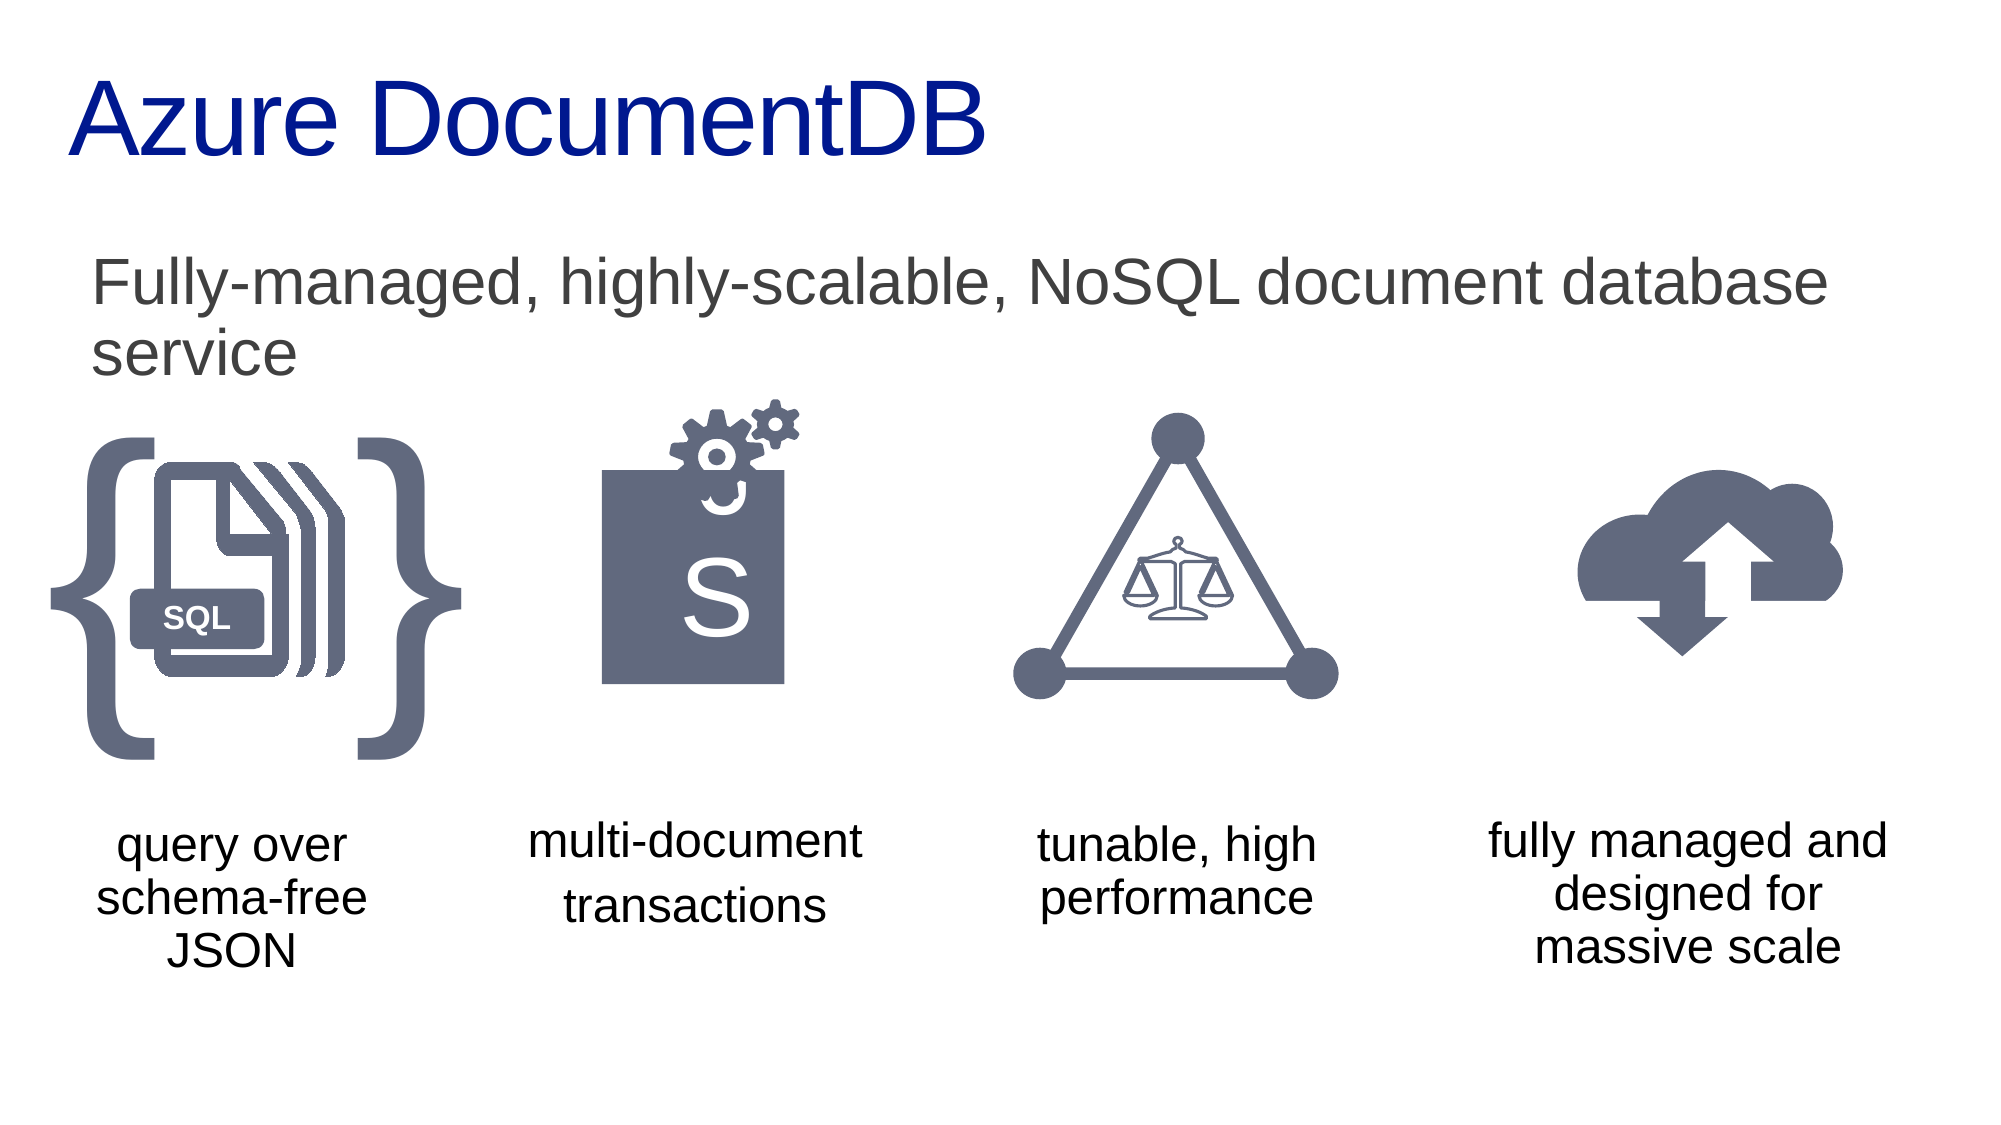

# Azure DocumentDB
Fully-managed, highly-scalable, NoSQL document database service
{  }

SQL

JS

fully managed and designed for massive scale
multi-document
transactions
tunable, high performance
query over schema-free JSON